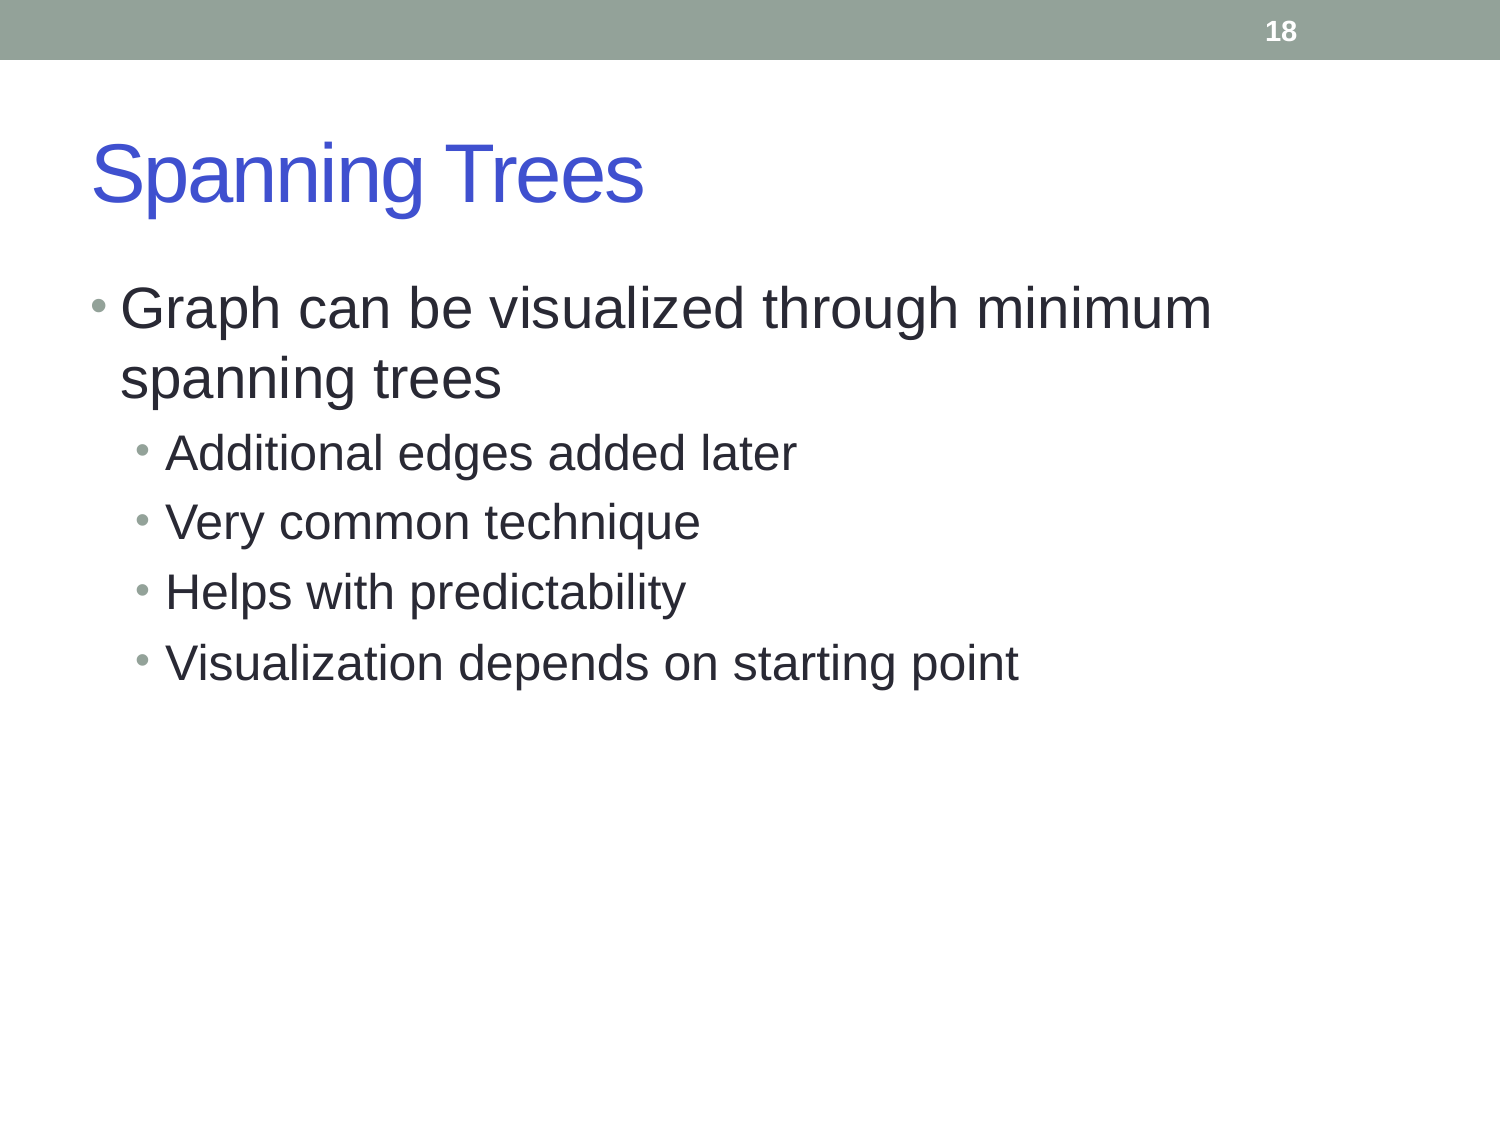

18
# Spanning Trees
Graph can be visualized through minimum spanning trees
Additional edges added later
Very common technique
Helps with predictability
Visualization depends on starting point